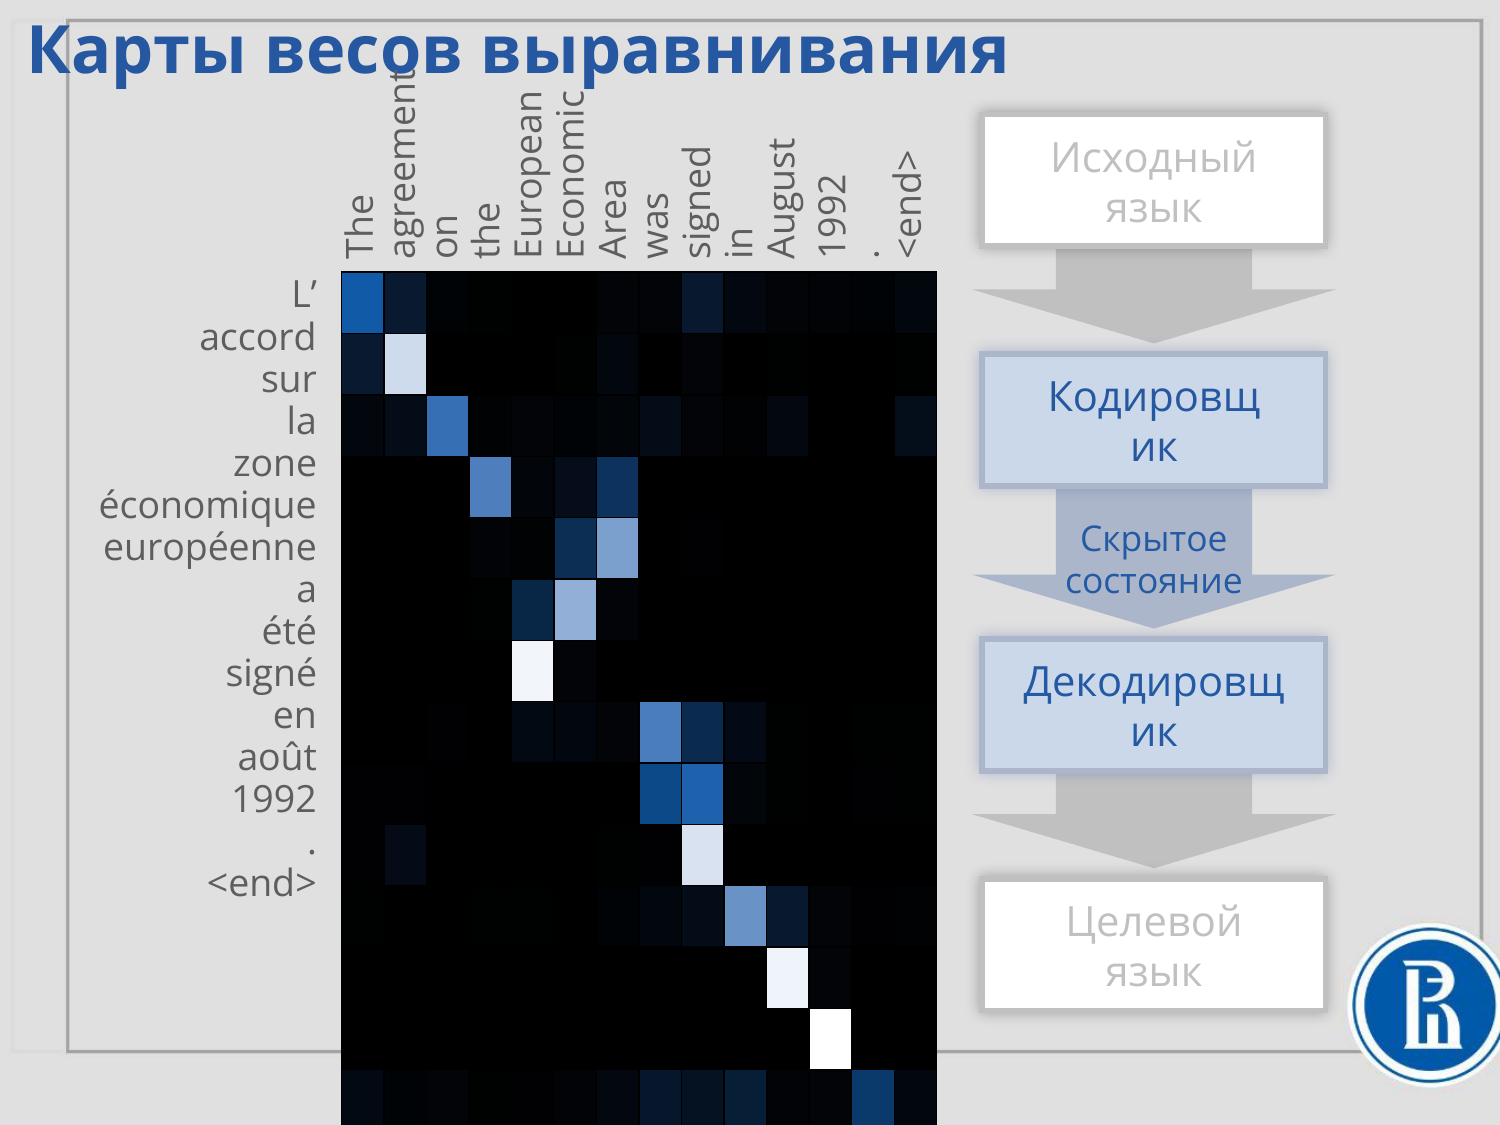

Карты весов выравнивания

Исходный язык
agreement
Economic
European
August
<end>
signed
1992
Area
was
The
the
on
in
.
|  |  |  |  |  |  |  |  |  |  |  |  |  |  |
| --- | --- | --- | --- | --- | --- | --- | --- | --- | --- | --- | --- | --- | --- |
|  |  |  |  |  |  |  |  |  |  |  |  |  |  |
|  |  |  |  |  |  |  |  |  |  |  |  |  |  |
|  |  |  |  |  |  |  |  |  |  |  |  |  |  |
|  |  |  |  |  |  |  |  |  |  |  |  |  |  |
|  |  |  |  |  |  |  |  |  |  |  |  |  |  |
|  |  |  |  |  |  |  |  |  |  |  |  |  |  |
|  |  |  |  |  |  |  |  |  |  |  |  |  |  |
|  |  |  |  |  |  |  |  |  |  |  |  |  |  |
|  |  |  |  |  |  |  |  |  |  |  |  |  |  |
|  |  |  |  |  |  |  |  |  |  |  |  |  |  |
|  |  |  |  |  |  |  |  |  |  |  |  |  |  |
|  |  |  |  |  |  |  |  |  |  |  |  |  |  |
|  |  |  |  |  |  |  |  |  |  |  |  |  |  |
|  |  |  |  |  |  |  |  |  |  |  |  |  |  |
L’
accord

Кодировщик
sur

Кодировщик
la
zone
économique
Скрытое состояние
européenne
a
été

Декодировщик
signé
en
août
1992
.
<end>

Целевой язык